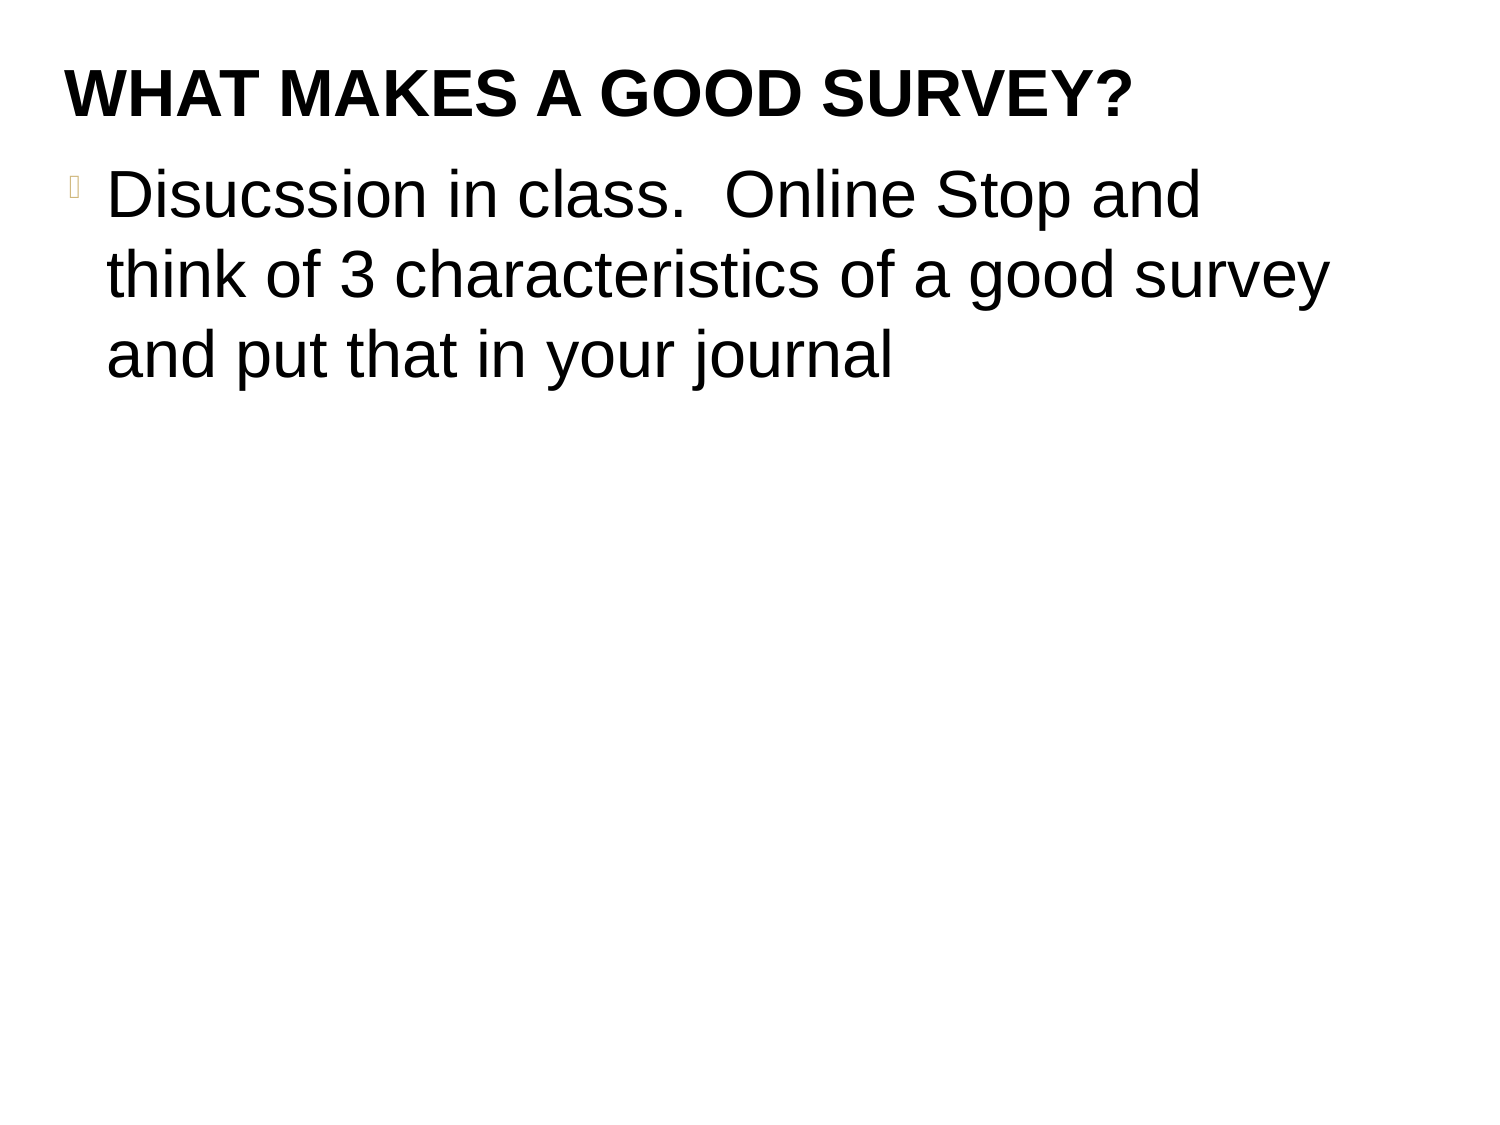

WHAT MAKES A GOOD SURVEY?
Disucssion in class.  Online Stop and think of 3 characteristics of a good survey and put that in your journal